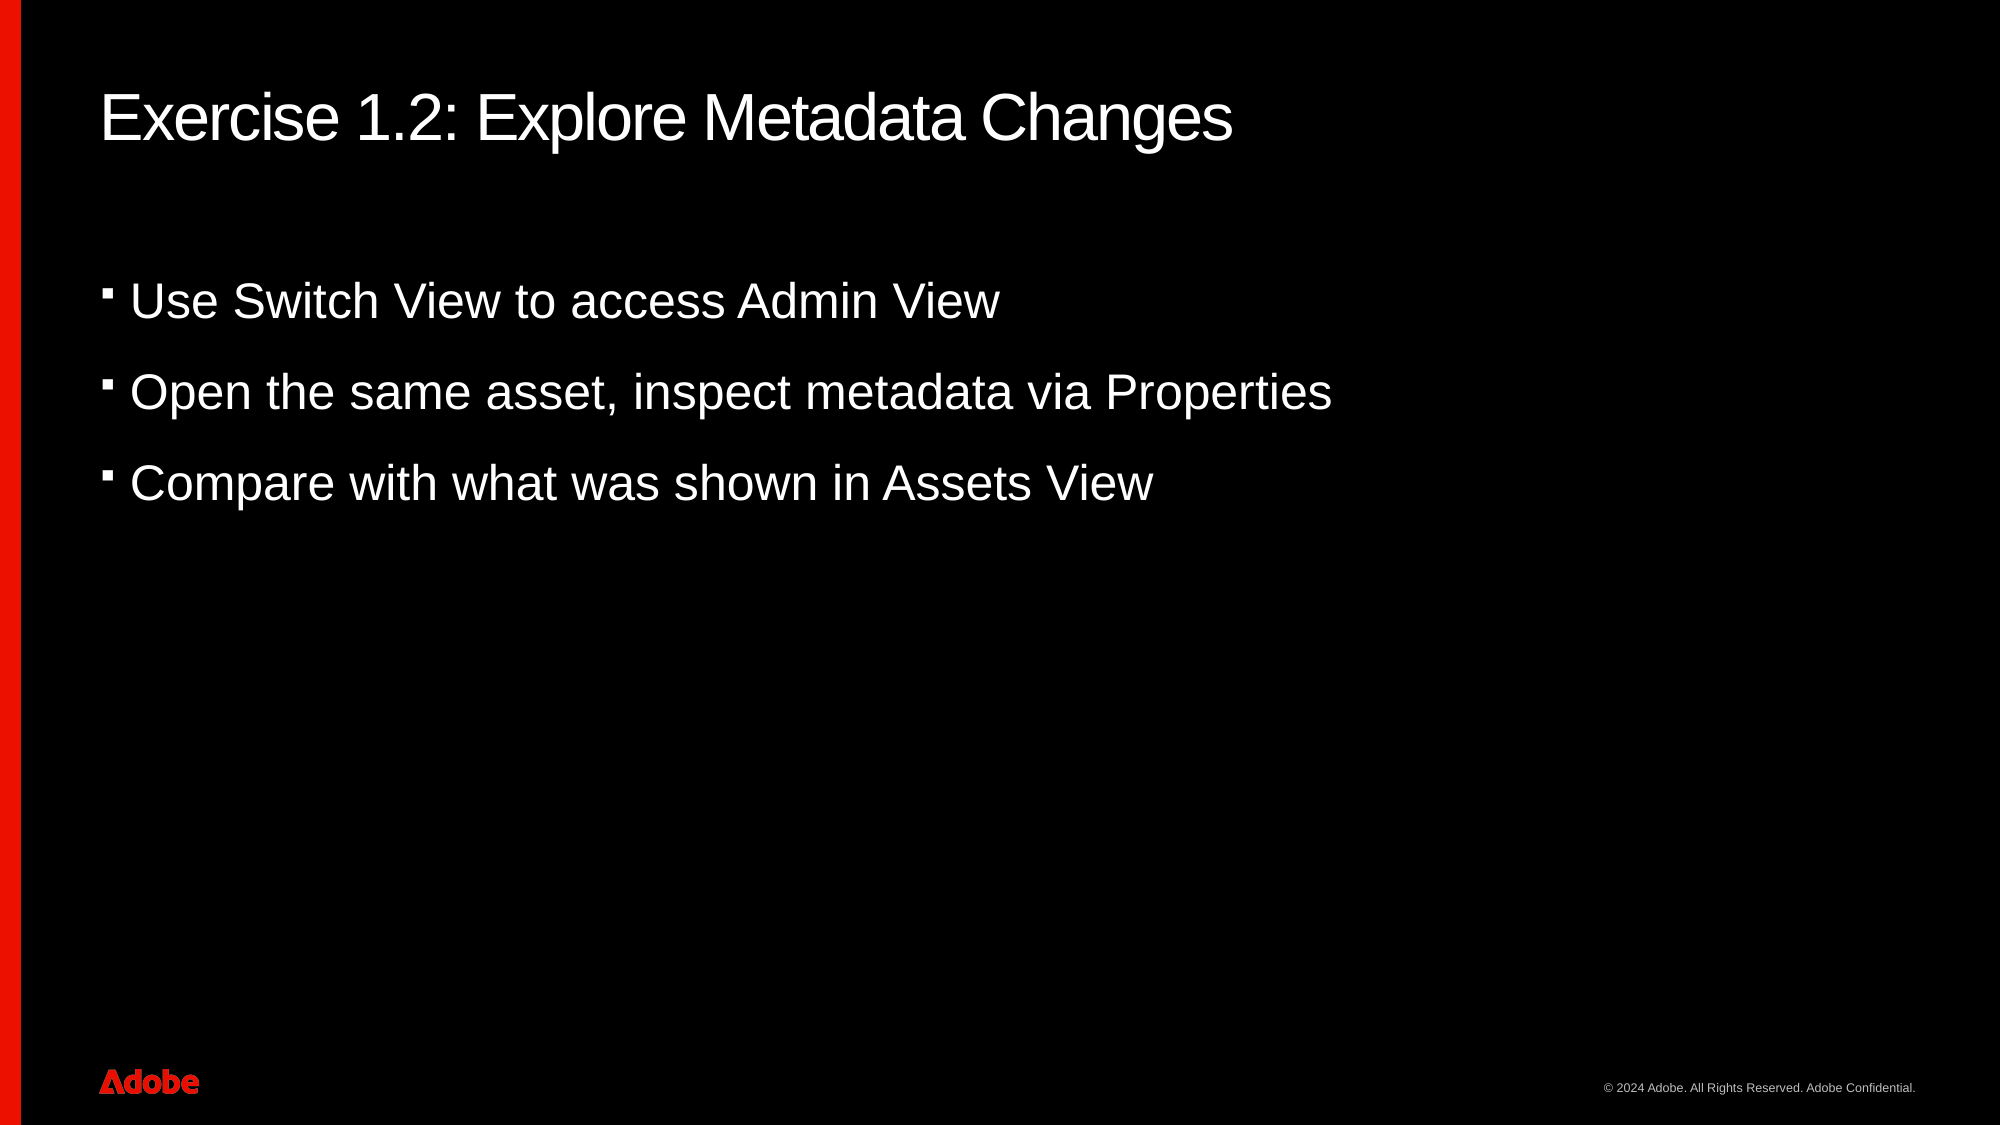

# Exercise 1.2: Explore Metadata Changes
Use Switch View to access Admin View
Open the same asset, inspect metadata via Properties
Compare with what was shown in Assets View